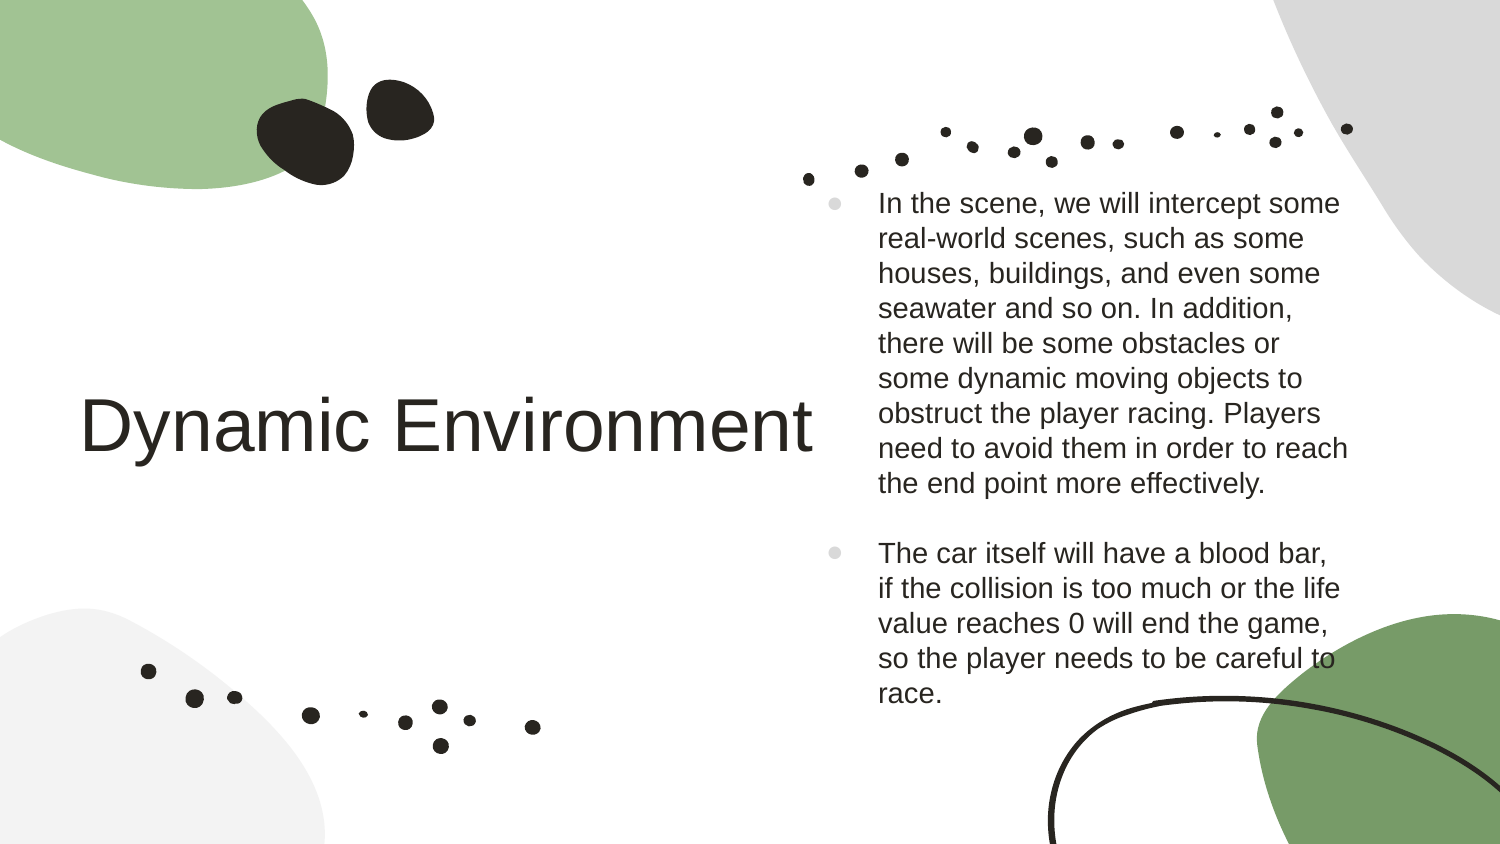

In the scene, we will intercept some real-world scenes, such as some houses, buildings, and even some seawater and so on. In addition, there will be some obstacles or some dynamic moving objects to obstruct the player racing. Players need to avoid them in order to reach the end point more effectively.

The car itself will have a blood bar, if the collision is too much or the life value reaches 0 will end the game, so the player needs to be careful to race.
# Dynamic Environment